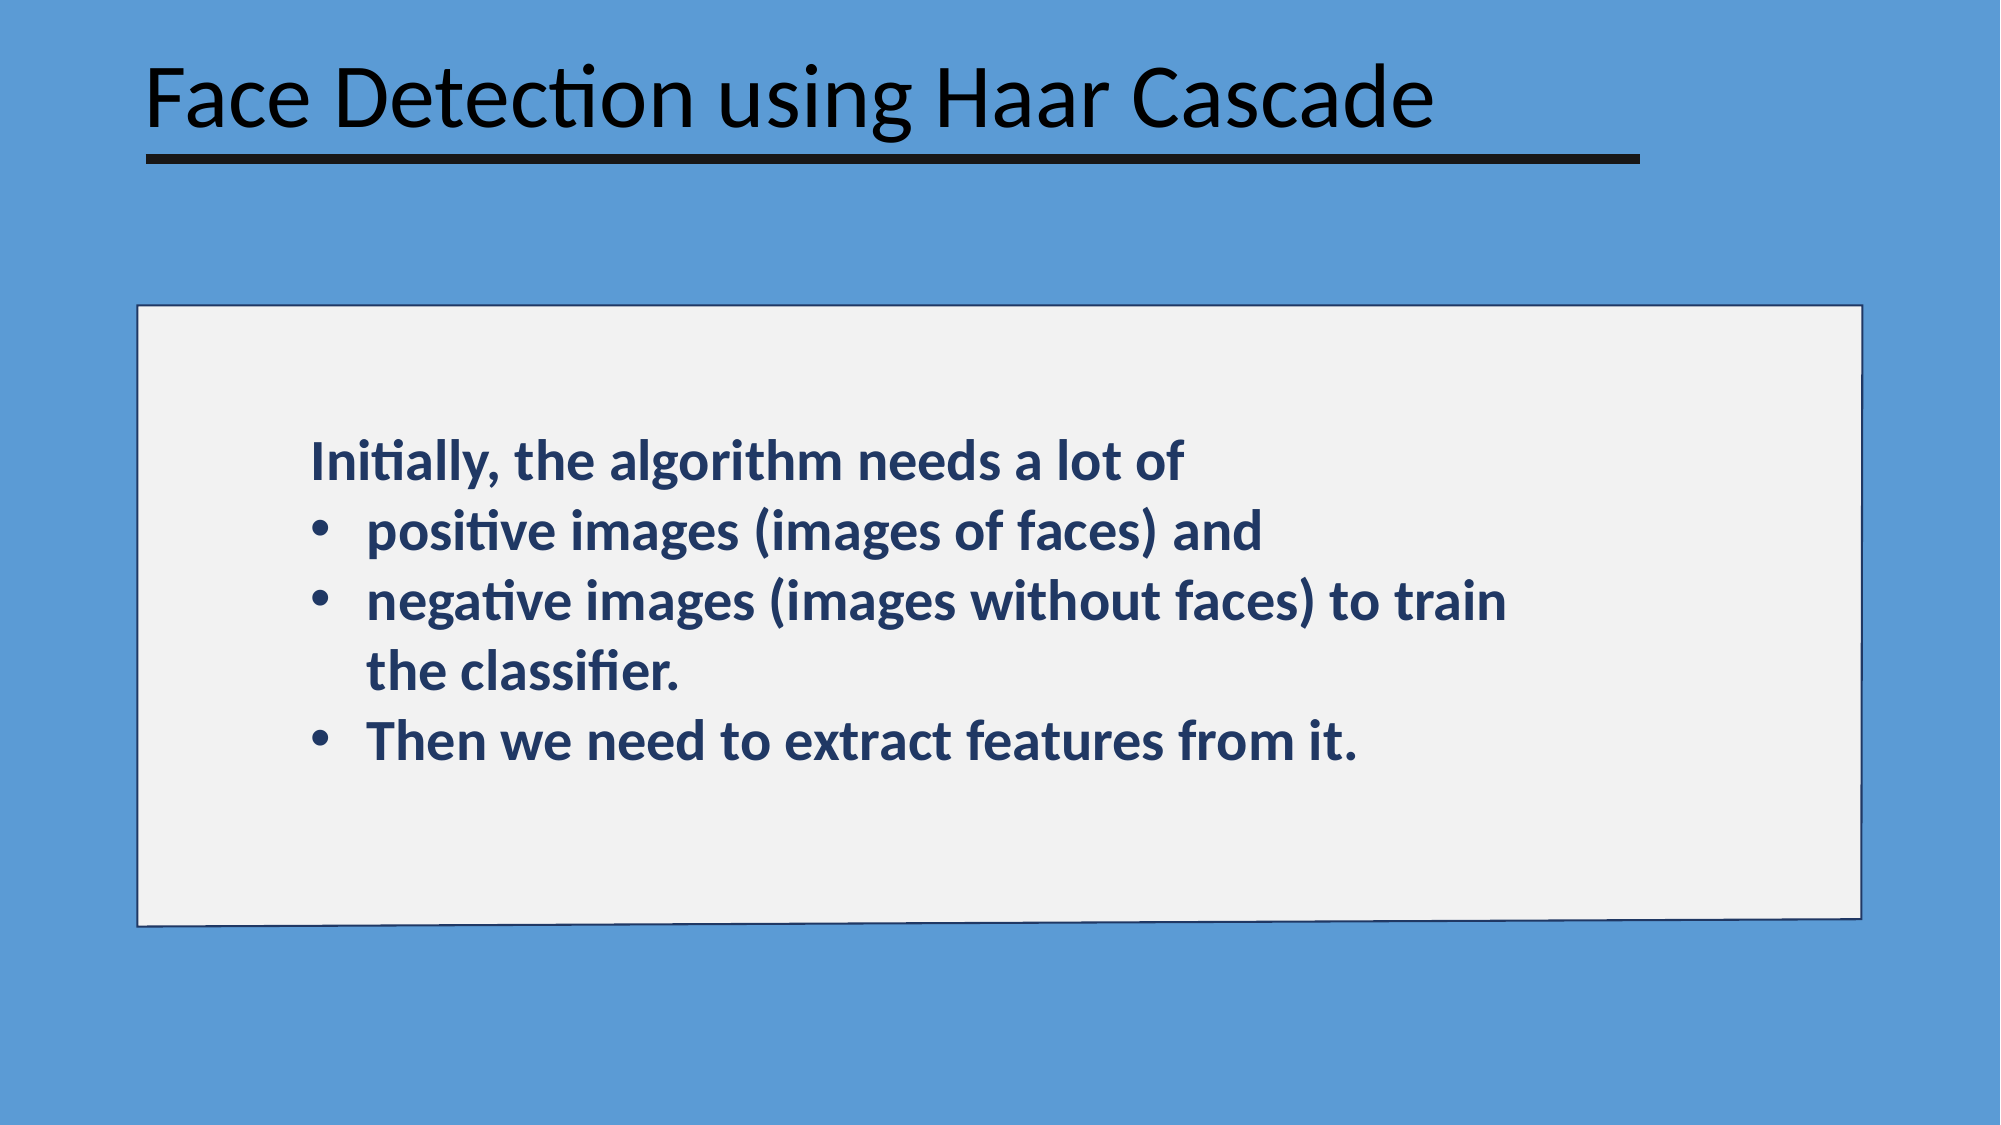

Face Detection using Haar Cascade

Initially, the algorithm needs a lot of
positive images (images of faces) and
negative images (images without faces) to train the classifier.
Then we need to extract features from it.